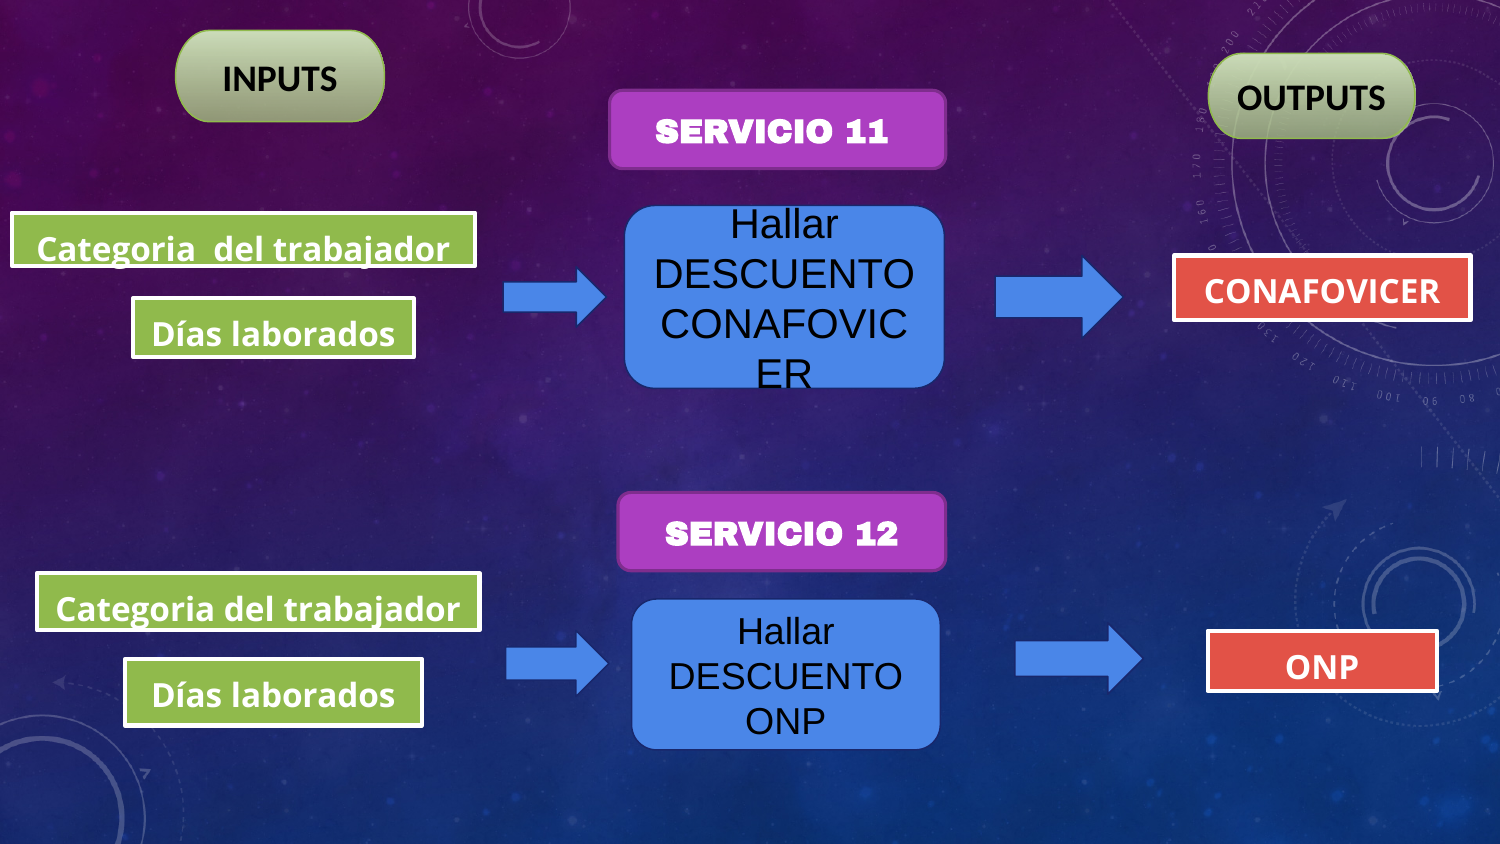

INPUTS
OUTPUTS
SERVICIO 11
Hallar DESCUENTO CONAFOVICER
Categoria  del trabajador

CONAFOVICER

Días laborados
SERVICIO 12
Categoria del trabajador
Hallar DESCUENTO ONP

ONP
Días laborados